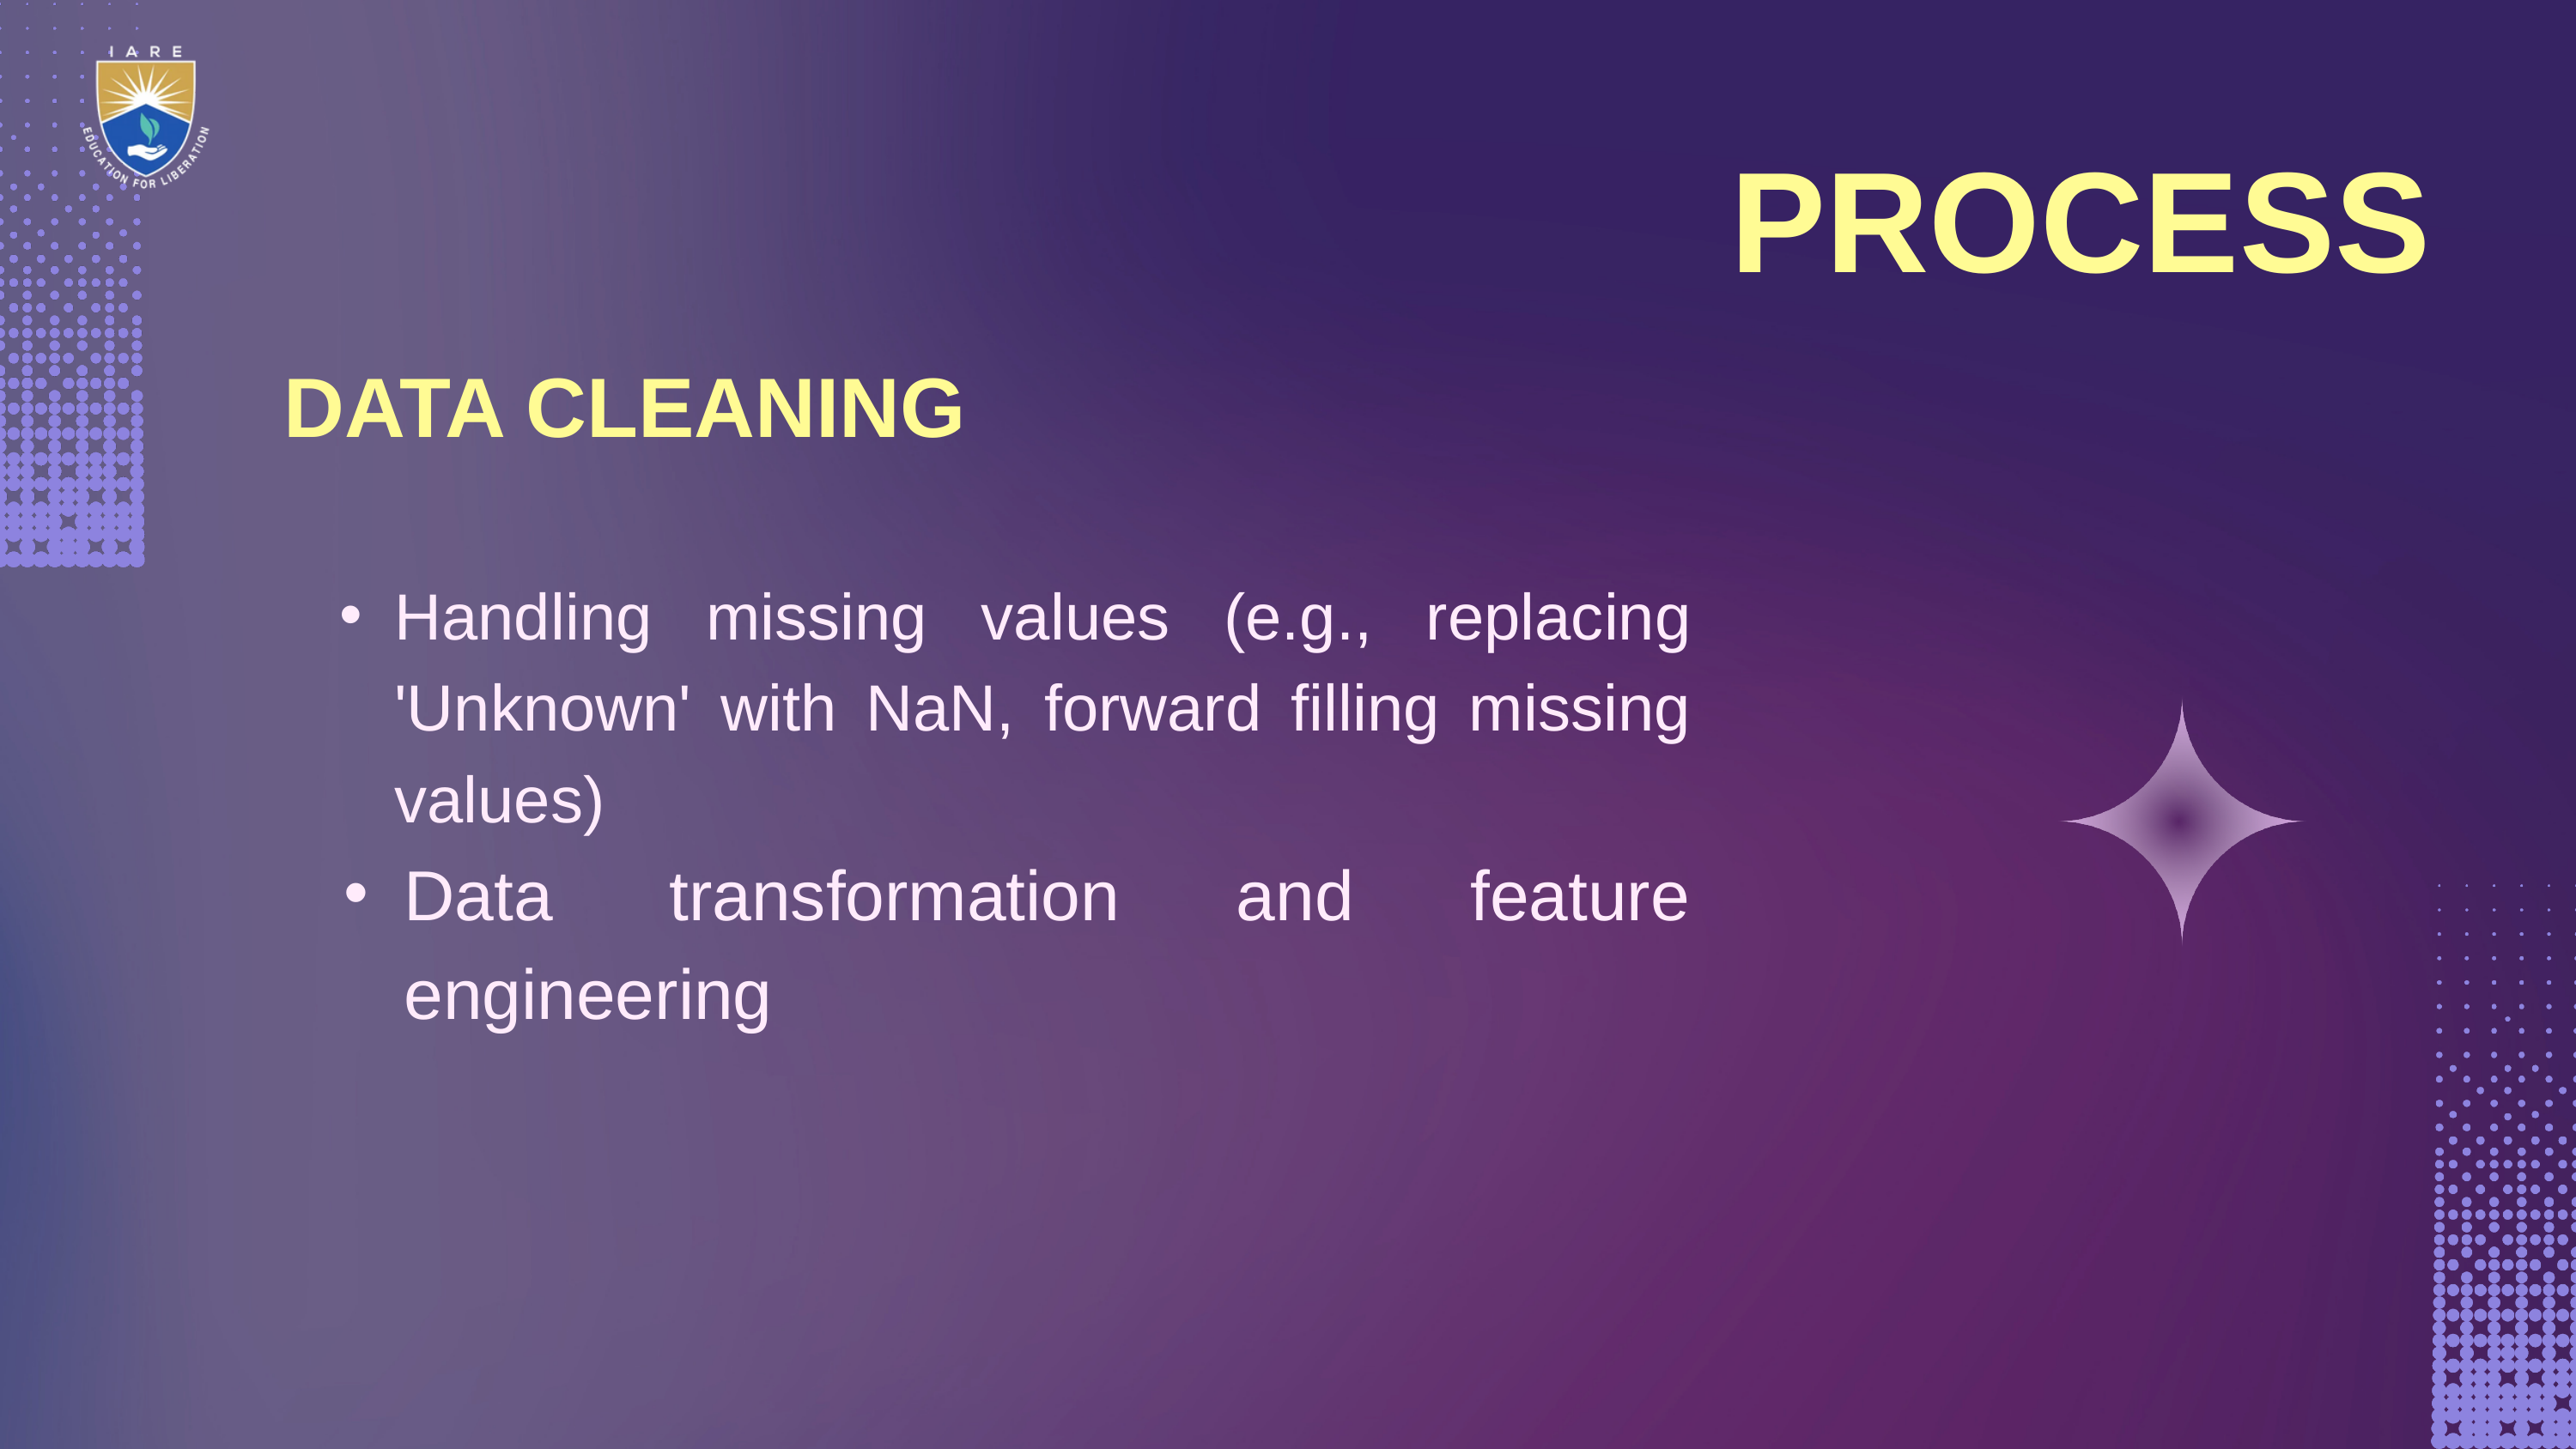

PROCESS
DATA CLEANING

Handling missing values (e.g., replacing 'Unknown' with NaN, forward filling missing values)
Data transformation and feature engineering